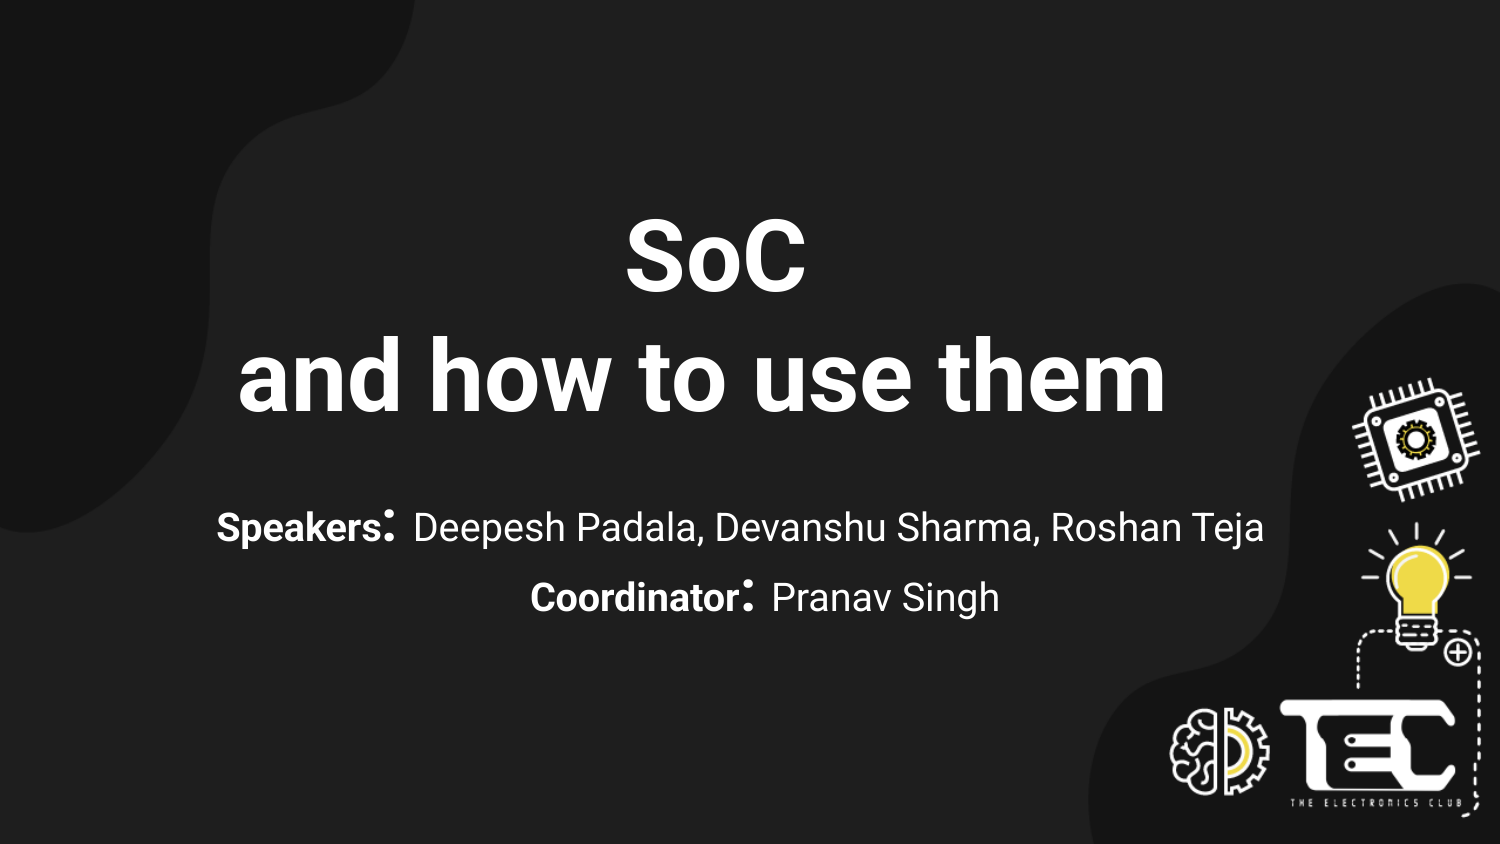

# SoC
and how to use them
Speakers: Deepesh Padala, Devanshu Sharma, Roshan Teja
    Coordinator: Pranav Singh